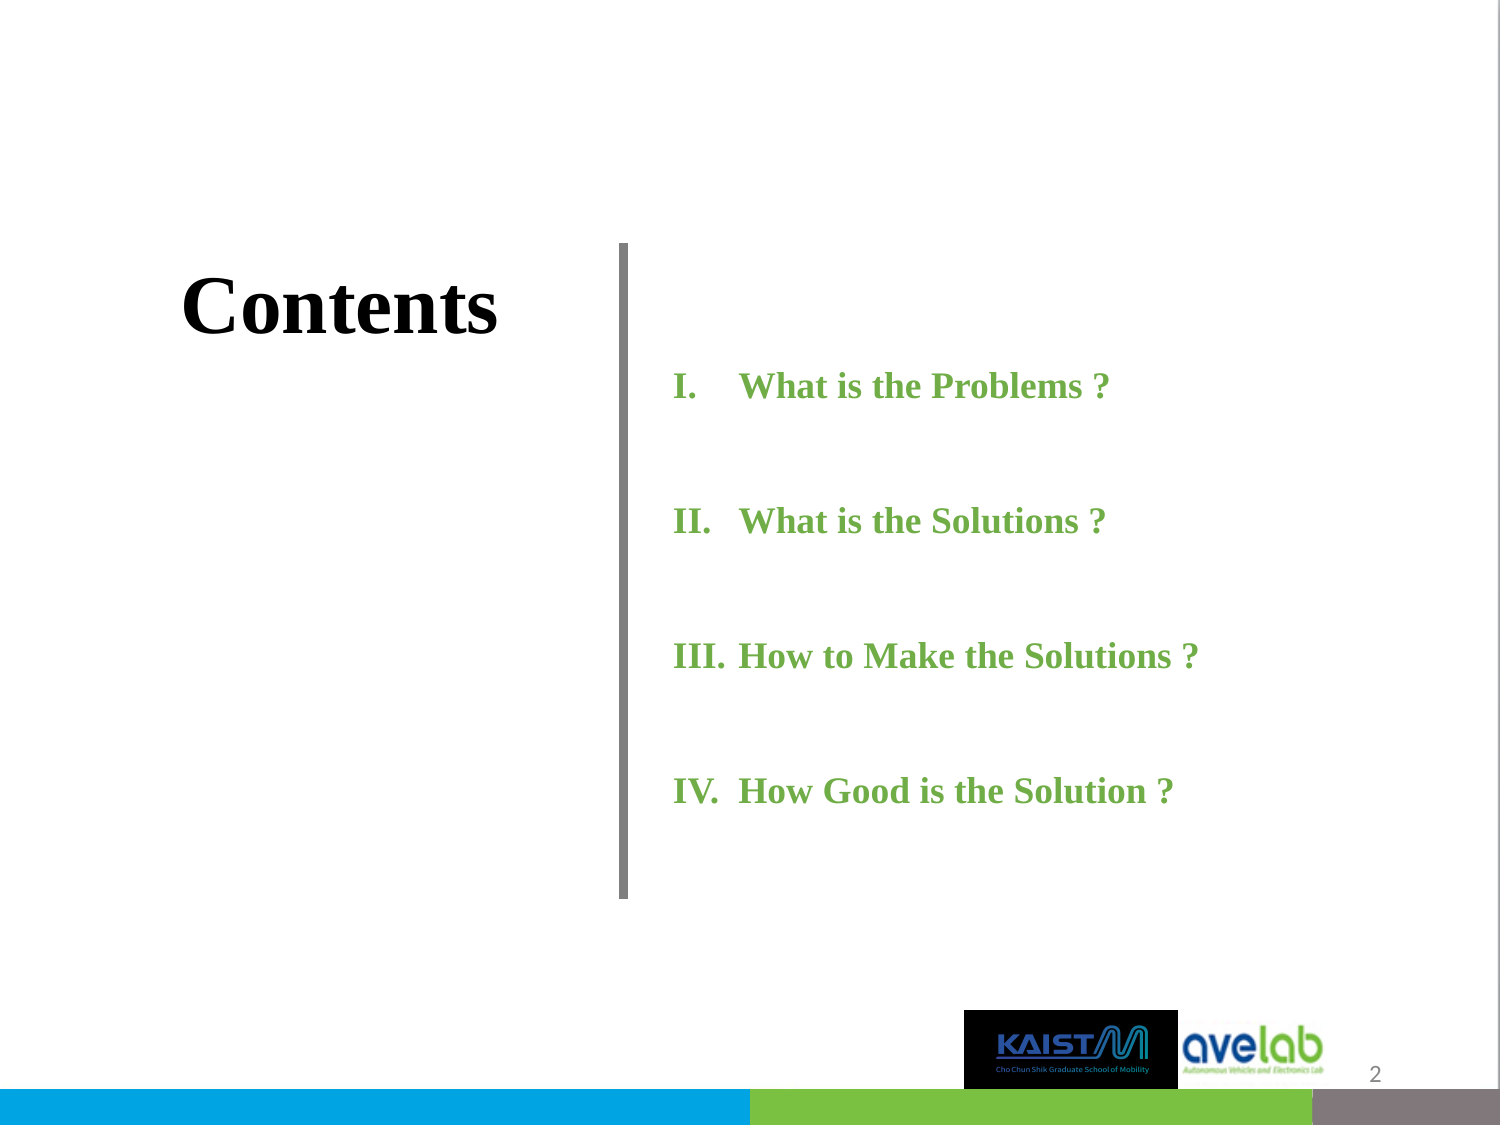

ㅊ
Contents
What is the Problems ?
What is the Solutions ?
How to Make the Solutions ?
How Good is the Solution ?

2